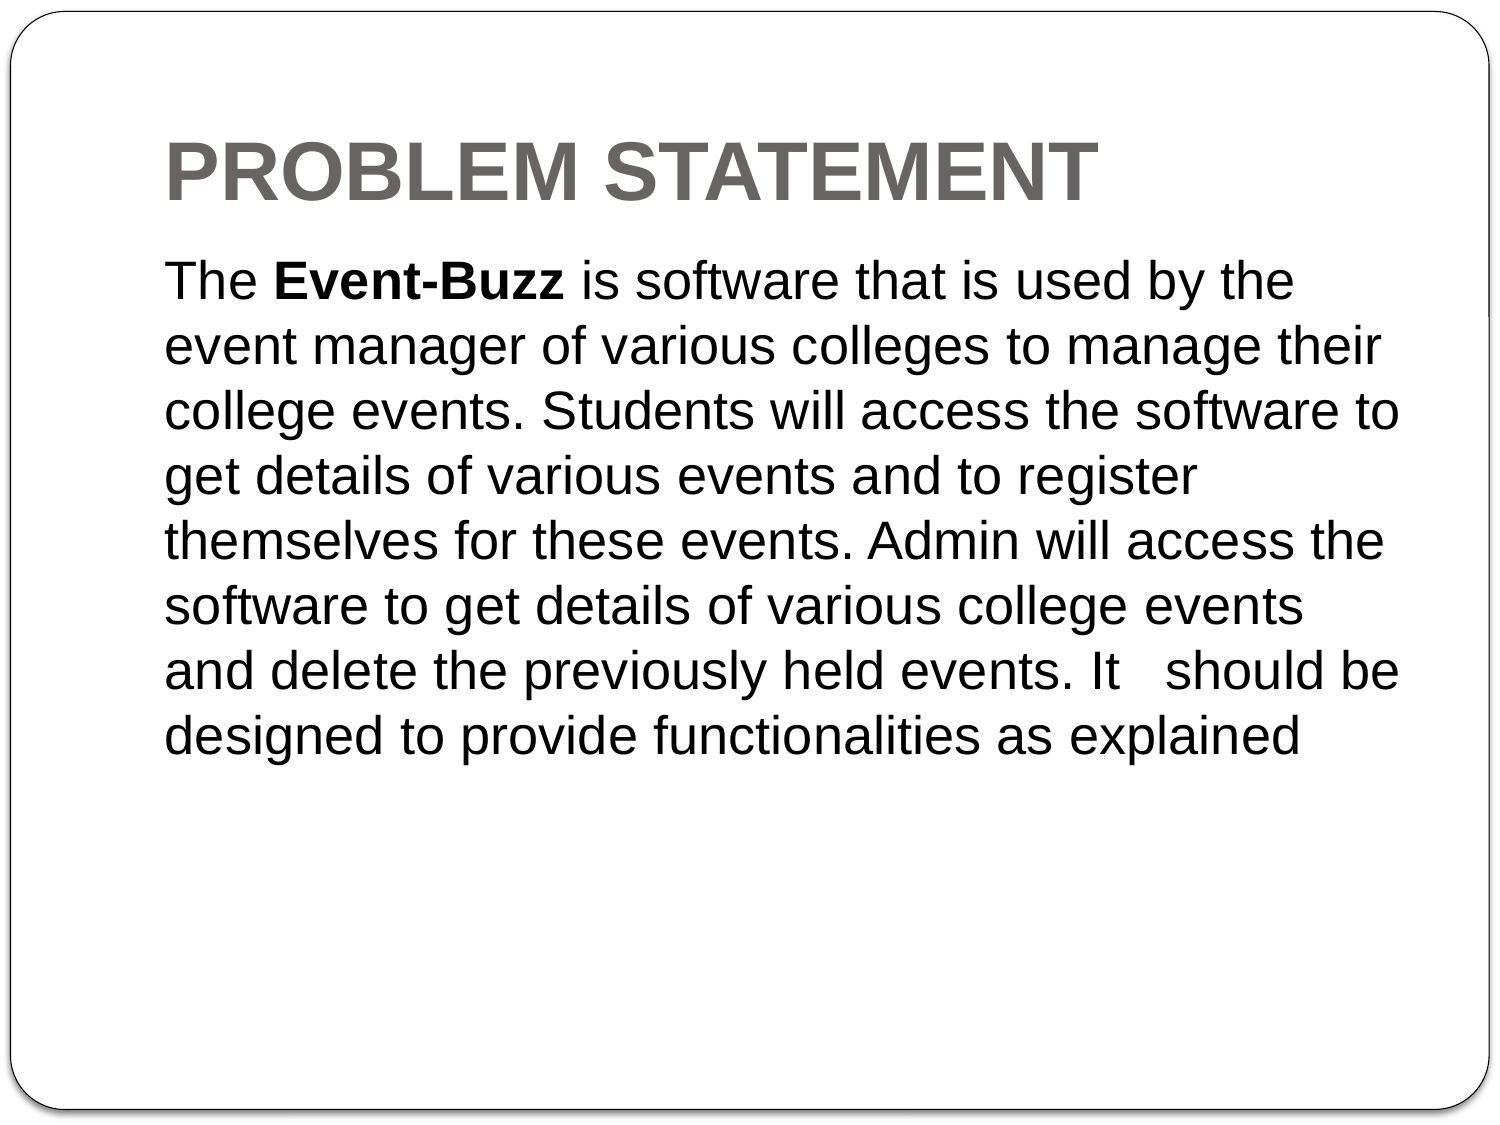

# PROBLEM STATEMENT
The Event-Buzz is software that is used by the event manager of various colleges to manage their college events. Students will access the software to get details of various events and to register themselves for these events. Admin will access the software to get details of various college events and delete the previously held events. It   should be designed to provide functionalities as explained